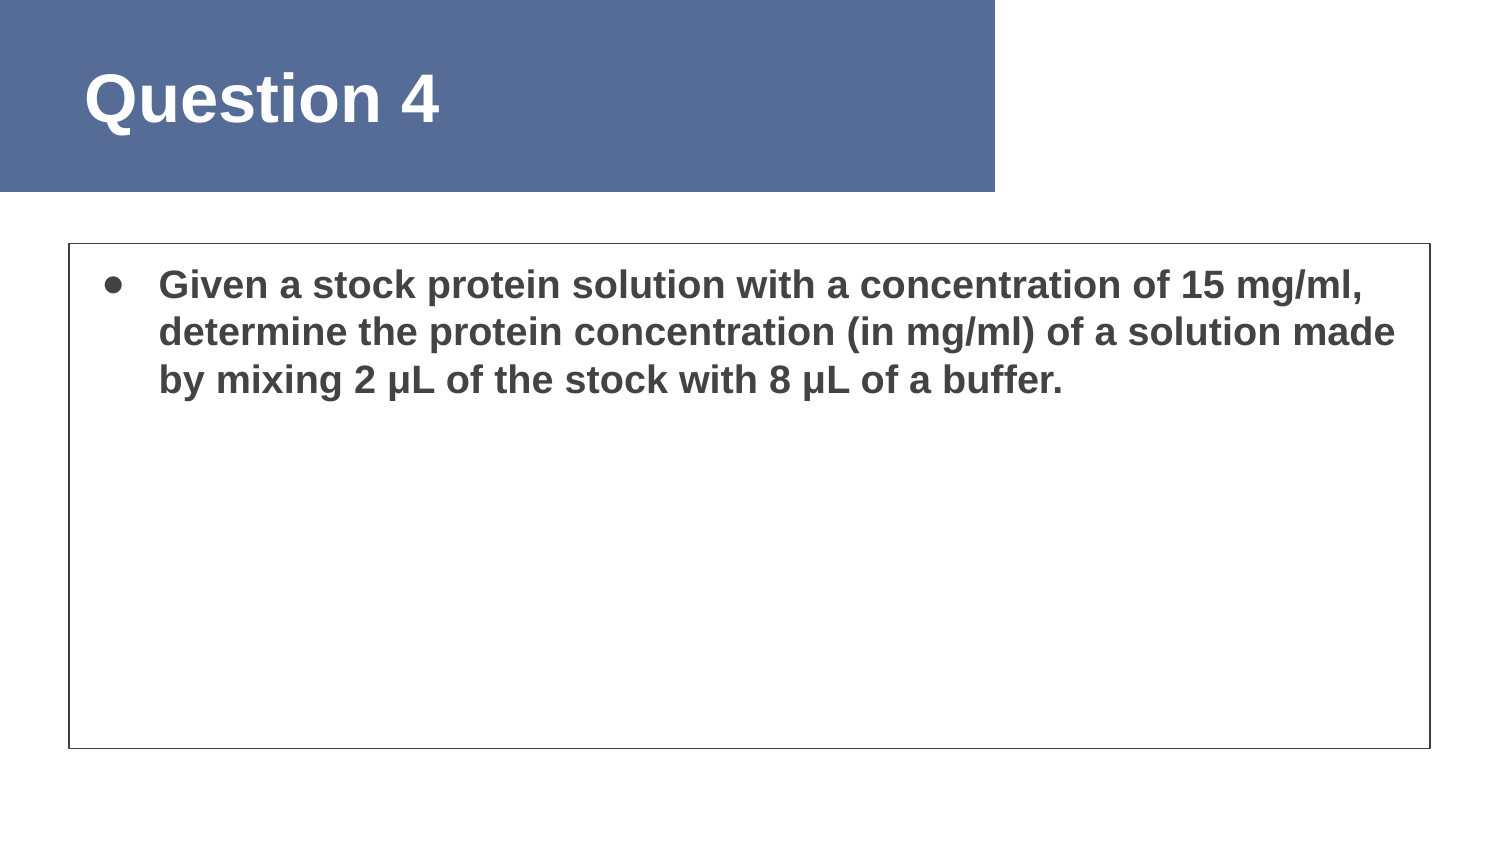

Question 4
Given a stock protein solution with a concentration of 15 mg/ml, determine the protein concentration (in mg/ml) of a solution made by mixing 2 μL of the stock with 8 μL of a buffer.